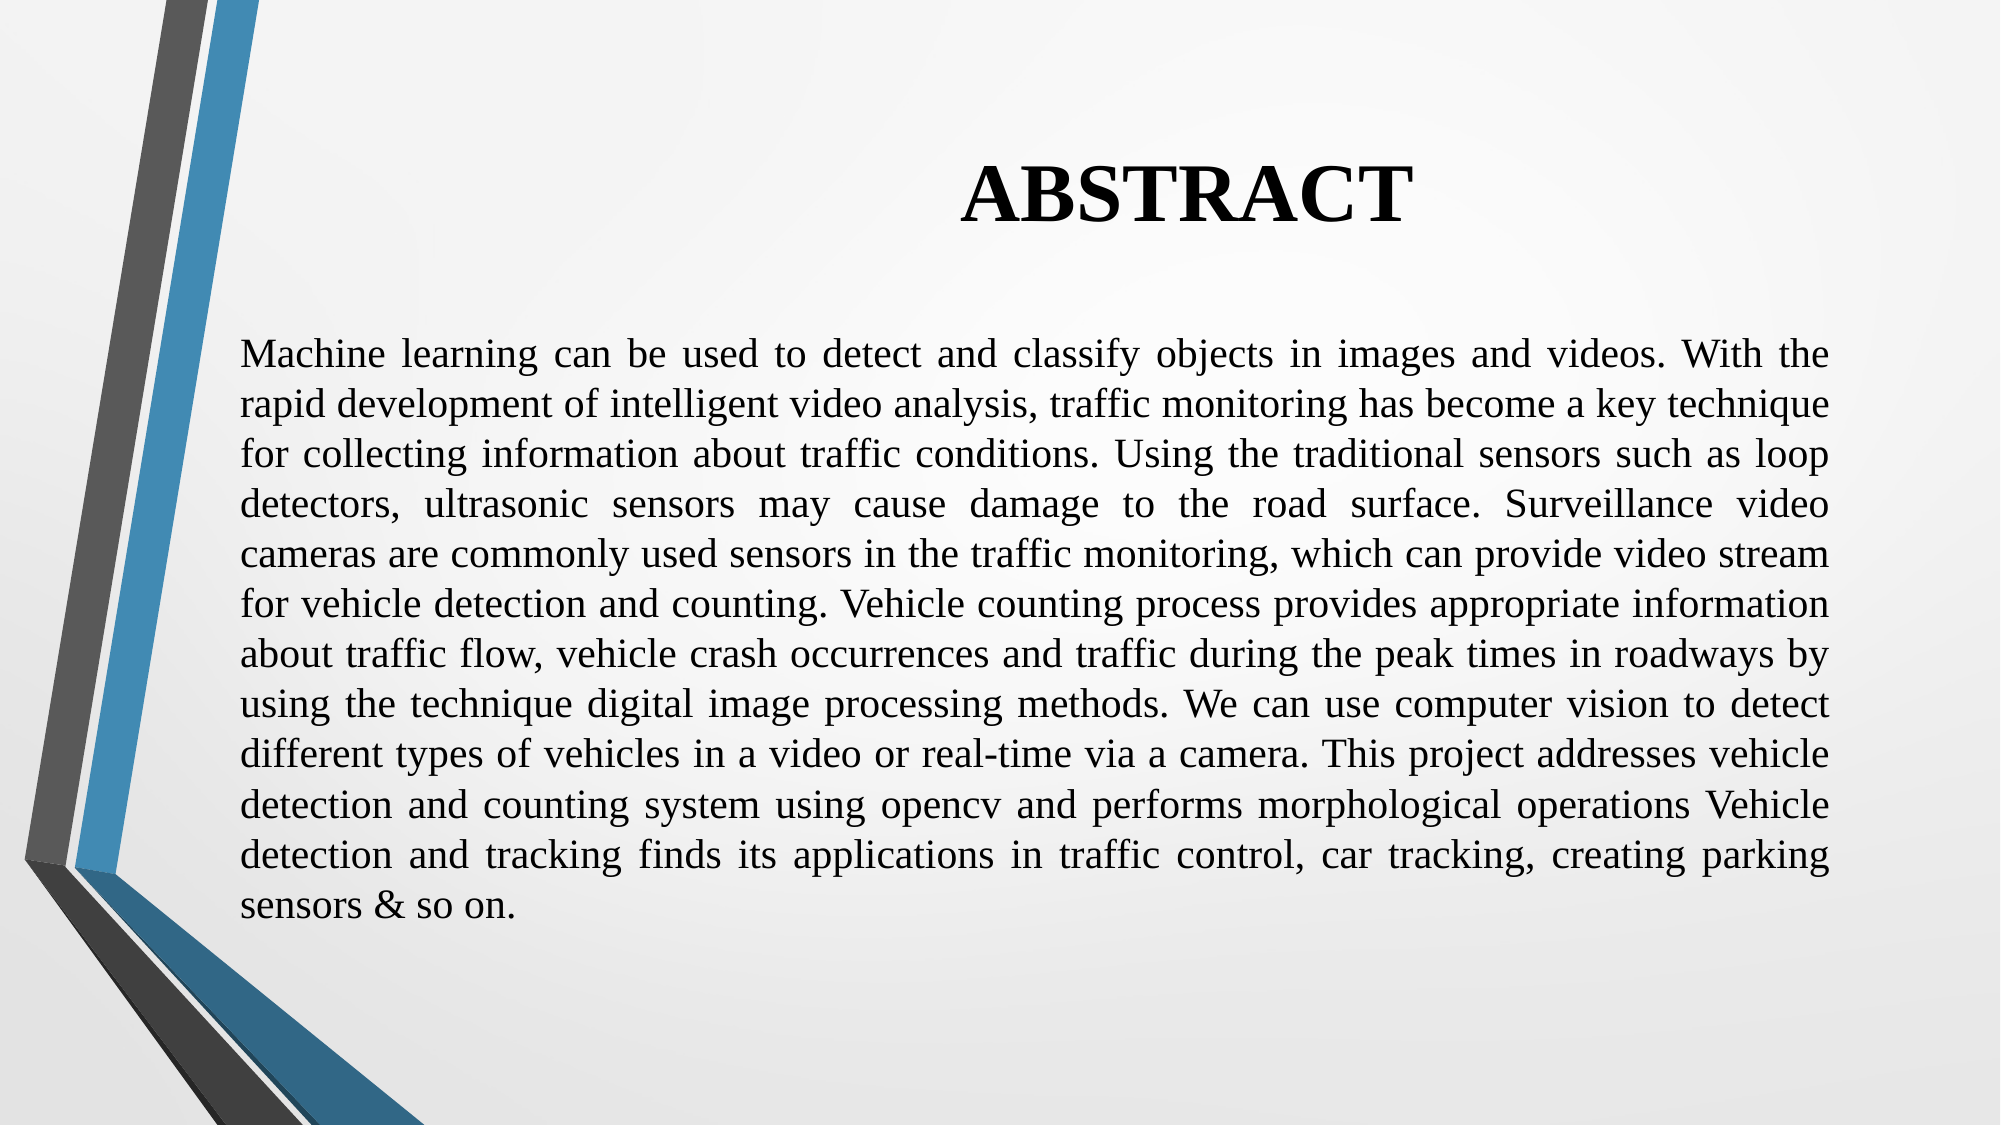

# ABSTRACT
Machine learning can be used to detect and classify objects in images and videos. With the rapid development of intelligent video analysis, traffic monitoring has become a key technique for collecting information about traffic conditions. Using the traditional sensors such as loop detectors, ultrasonic sensors may cause damage to the road surface. Surveillance video cameras are commonly used sensors in the traffic monitoring, which can provide video stream for vehicle detection and counting. Vehicle counting process provides appropriate information about traffic flow, vehicle crash occurrences and traffic during the peak times in roadways by using the technique digital image processing methods. We can use computer vision to detect different types of vehicles in a video or real-time via a camera. This project addresses vehicle detection and counting system using opencv and performs morphological operations Vehicle detection and tracking finds its applications in traffic control, car tracking, creating parking sensors & so on.